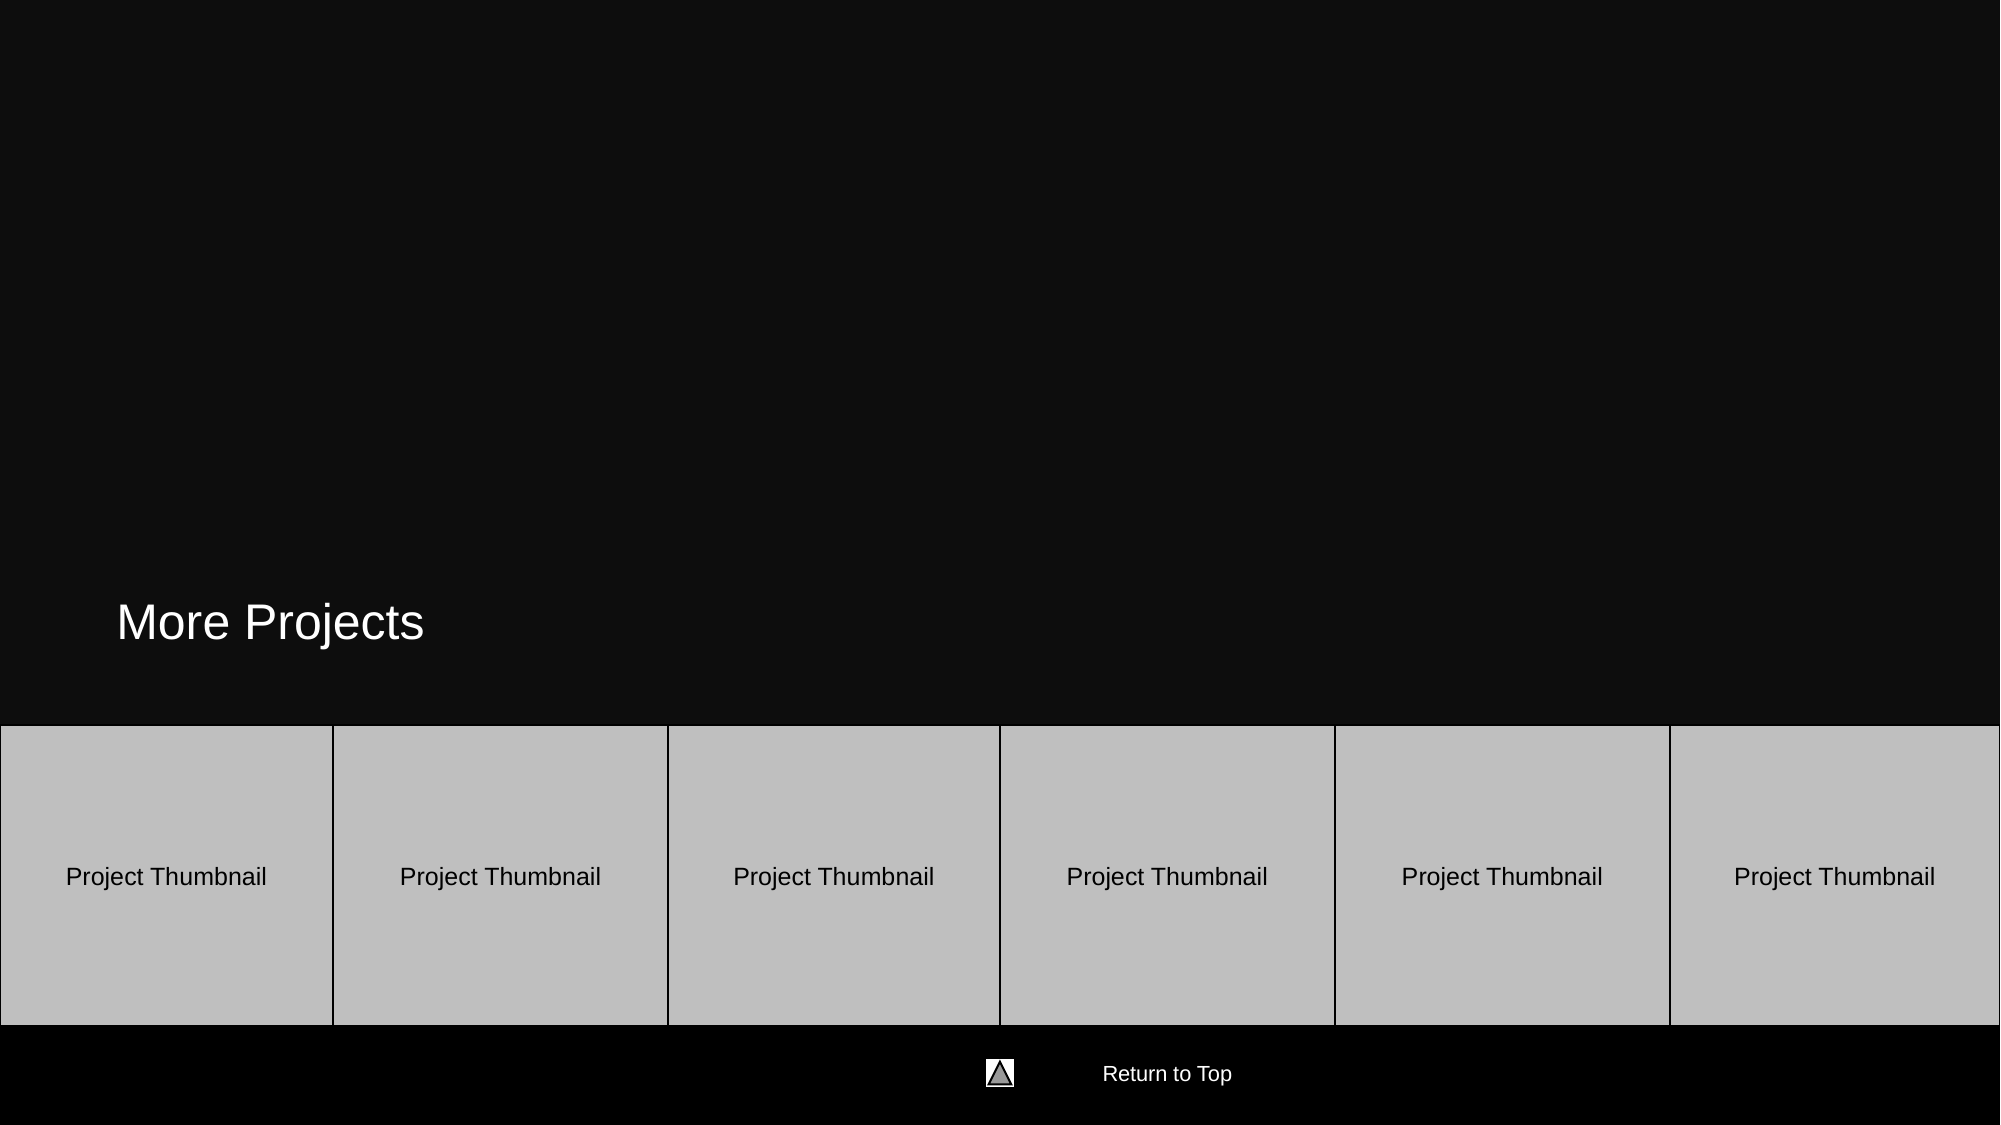

# PS/IS163 Intra Studio Navigation
More Projects
Project Thumbnail
Project Thumbnail
Project Thumbnail
Project Thumbnail
Project Thumbnail
Project Thumbnail

Return to Top